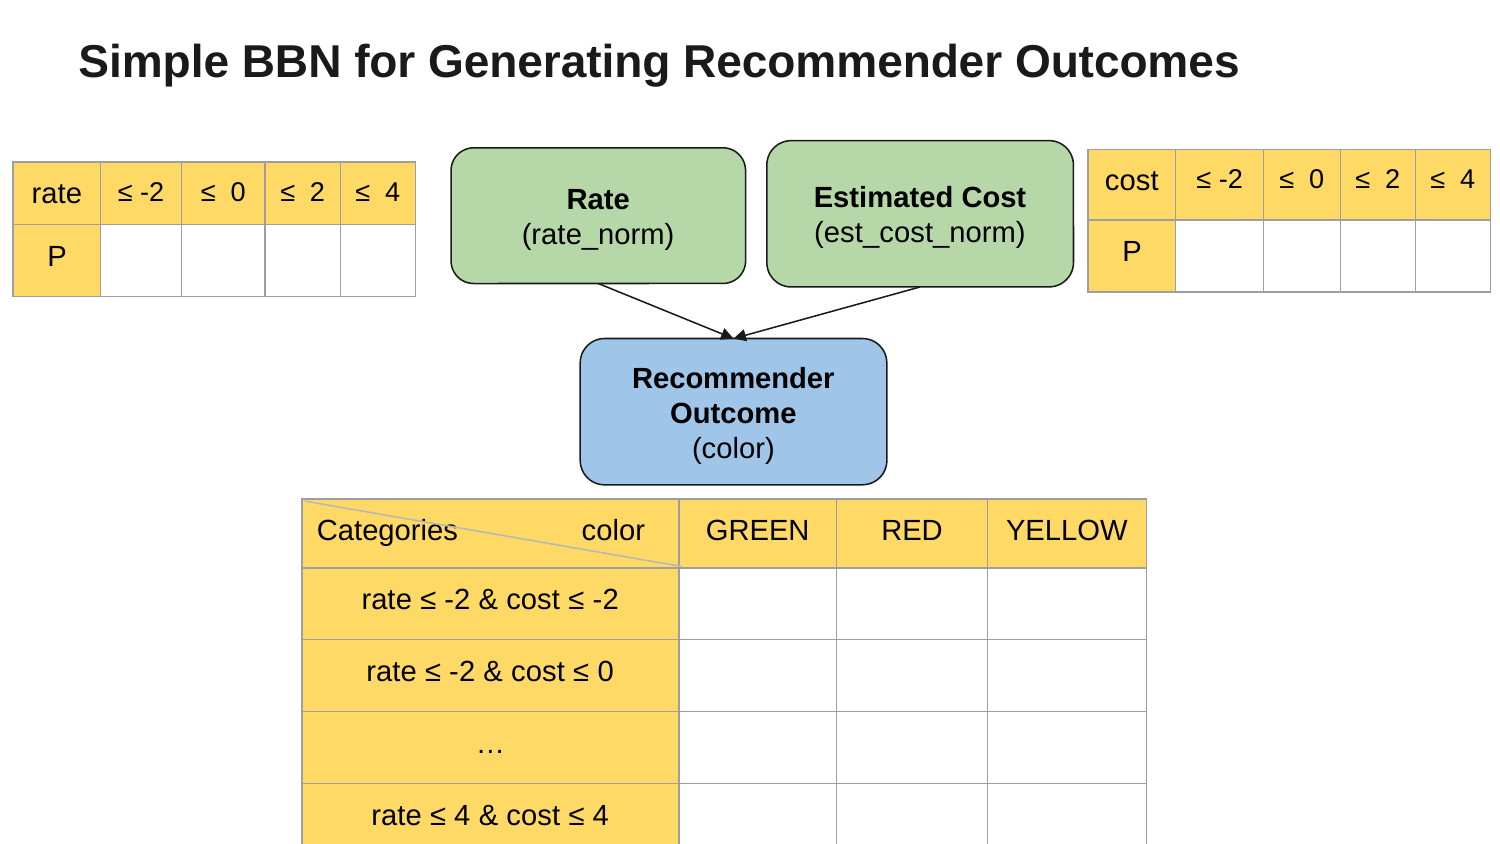

Simple BBN for Generating Recommender Outcomes
Estimated Cost
(est_cost_norm)
Rate
(rate_norm)
| cost | ≤ -2 | ≤ 0 | ≤ 2 | ≤ 4 |
| --- | --- | --- | --- | --- |
| P |  |  |  |  |
| rate | ≤ -2 | ≤ 0 | ≤ 2 | ≤ 4 |
| --- | --- | --- | --- | --- |
| P |  |  |  |  |
Recommender Outcome
(color)
| Categories color | GREEN | RED | YELLOW |
| --- | --- | --- | --- |
| rate ≤ -2 & cost ≤ -2 |  |  |  |
| rate ≤ -2 & cost ≤ 0 |  |  |  |
| … |  |  |  |
| rate ≤ 4 & cost ≤ 4 |  |  |  |